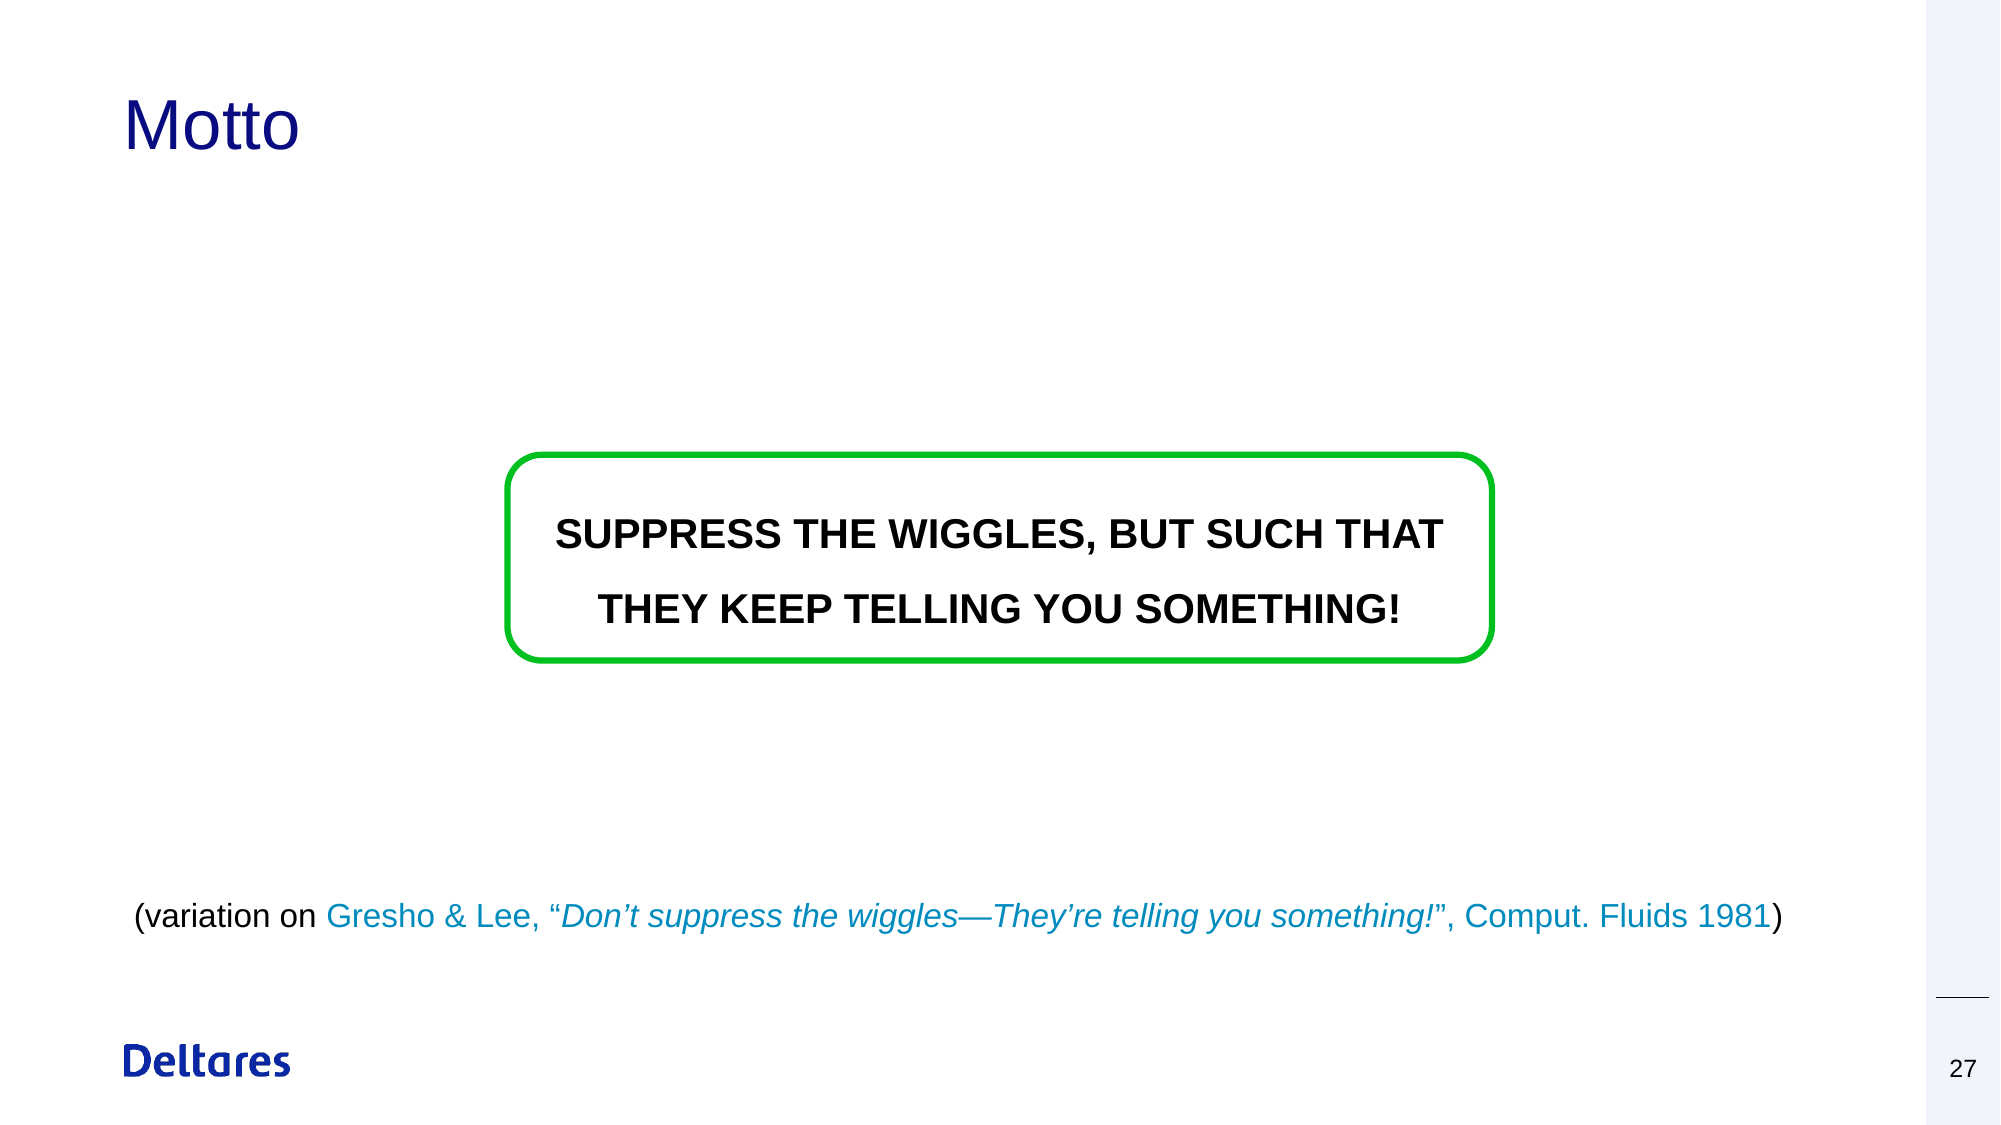

# Motto

SUPPRESS THE WIGGLES, BUT SUCH THAT
THEY KEEP TELLING YOU SOMETHING!
(variation on Gresho & Lee, “Don’t suppress the wiggles—They’re telling you something!”, Comput. Fluids 1981)
27